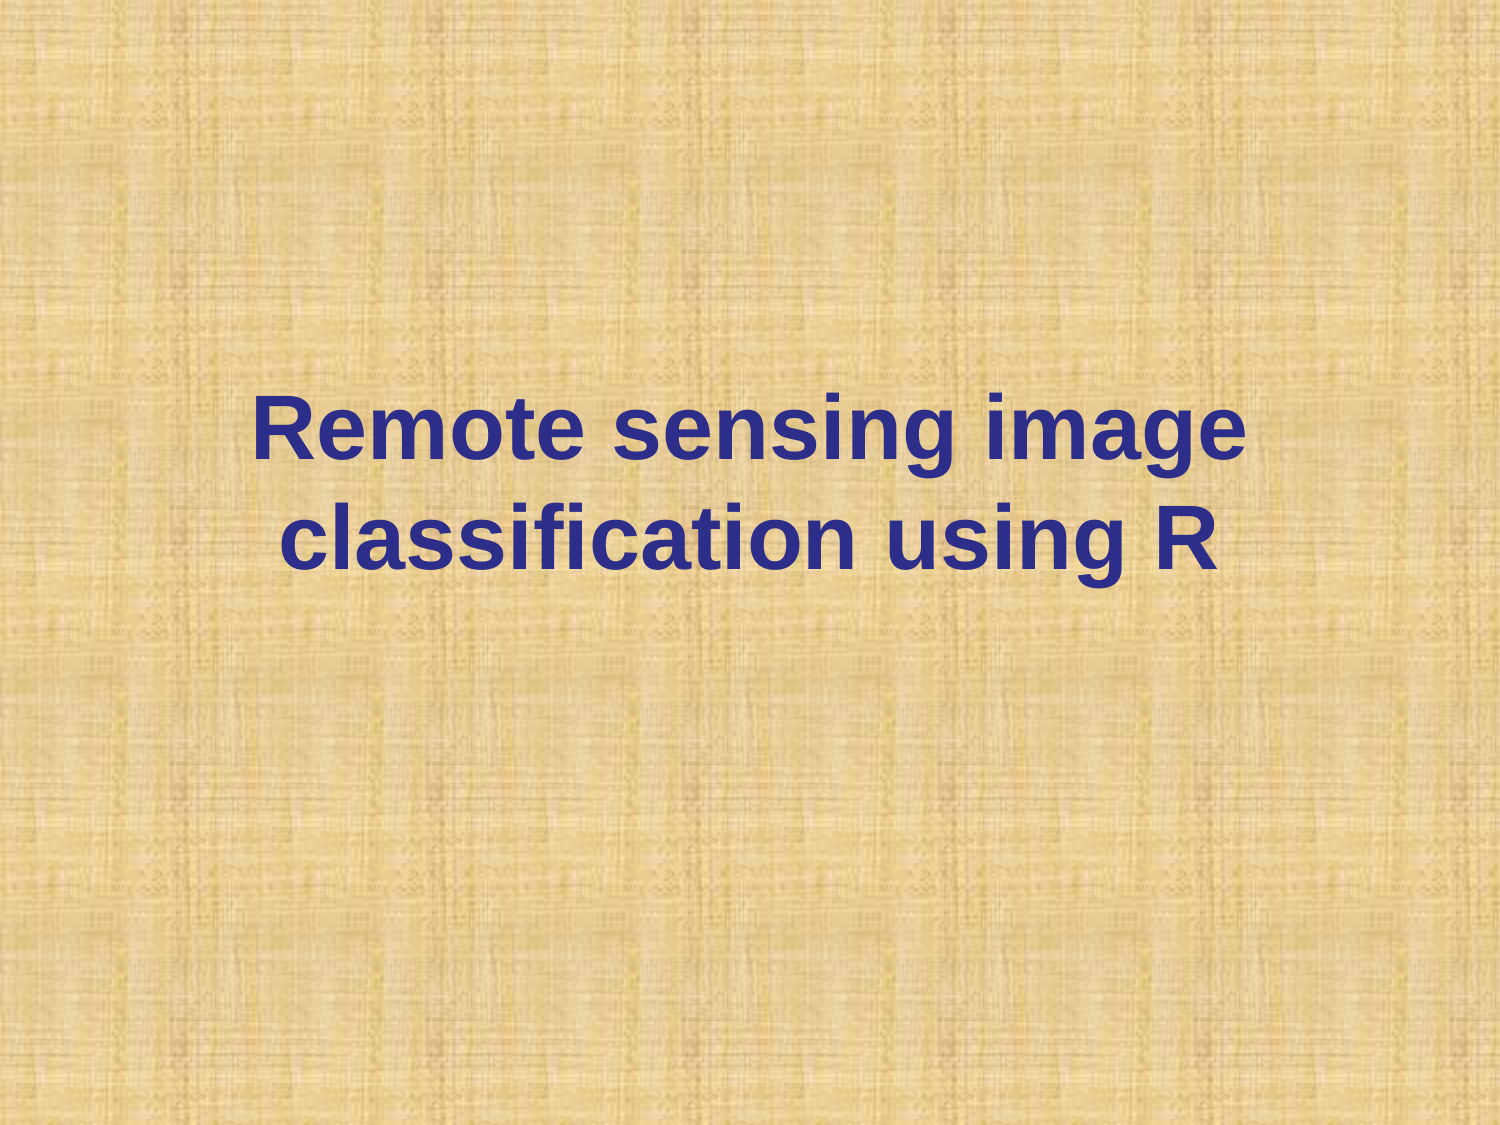

# Remote sensing image classification using R